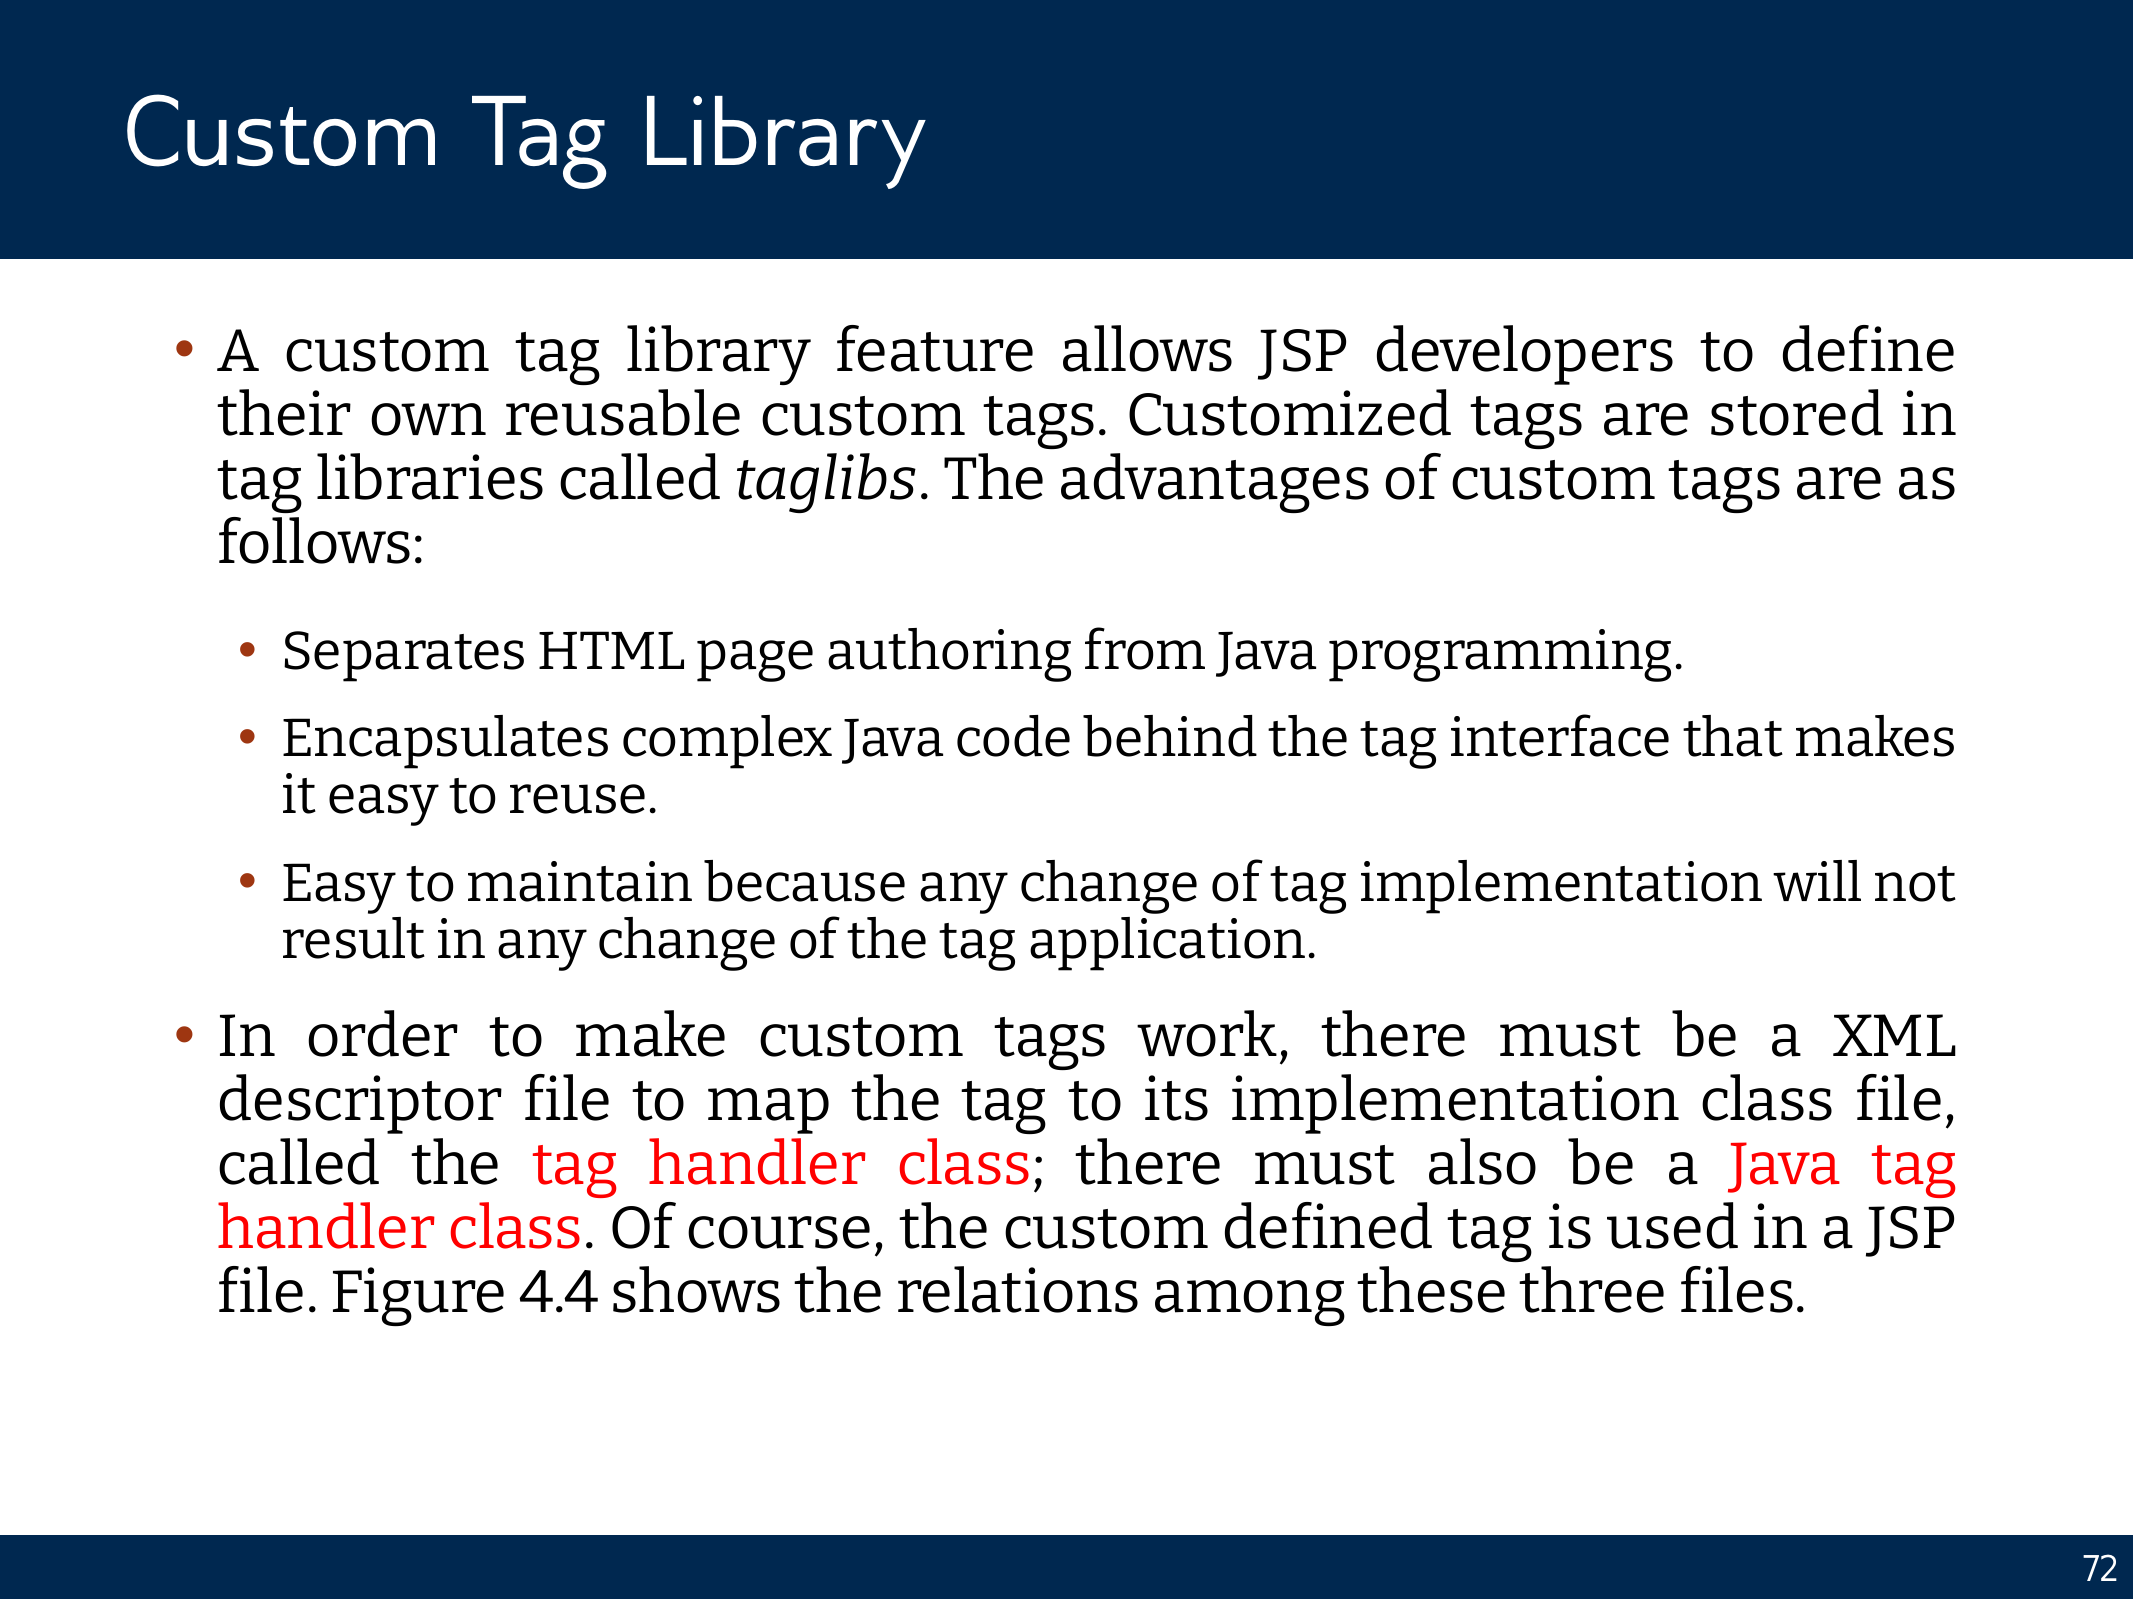

# Custom Tag Library
A custom tag library feature allows JSP developers to define their own reusable custom tags. Customized tags are stored in tag libraries called taglibs. The advantages of custom tags are as follows:
Separates HTML page authoring from Java programming.
Encapsulates complex Java code behind the tag interface that makes it easy to reuse.
Easy to maintain because any change of tag implementation will not result in any change of the tag application.
In order to make custom tags work, there must be a XML descriptor file to map the tag to its implementation class file, called the tag handler class; there must also be a Java tag handler class. Of course, the custom defined tag is used in a JSP file. Figure 4.4 shows the relations among these three files.